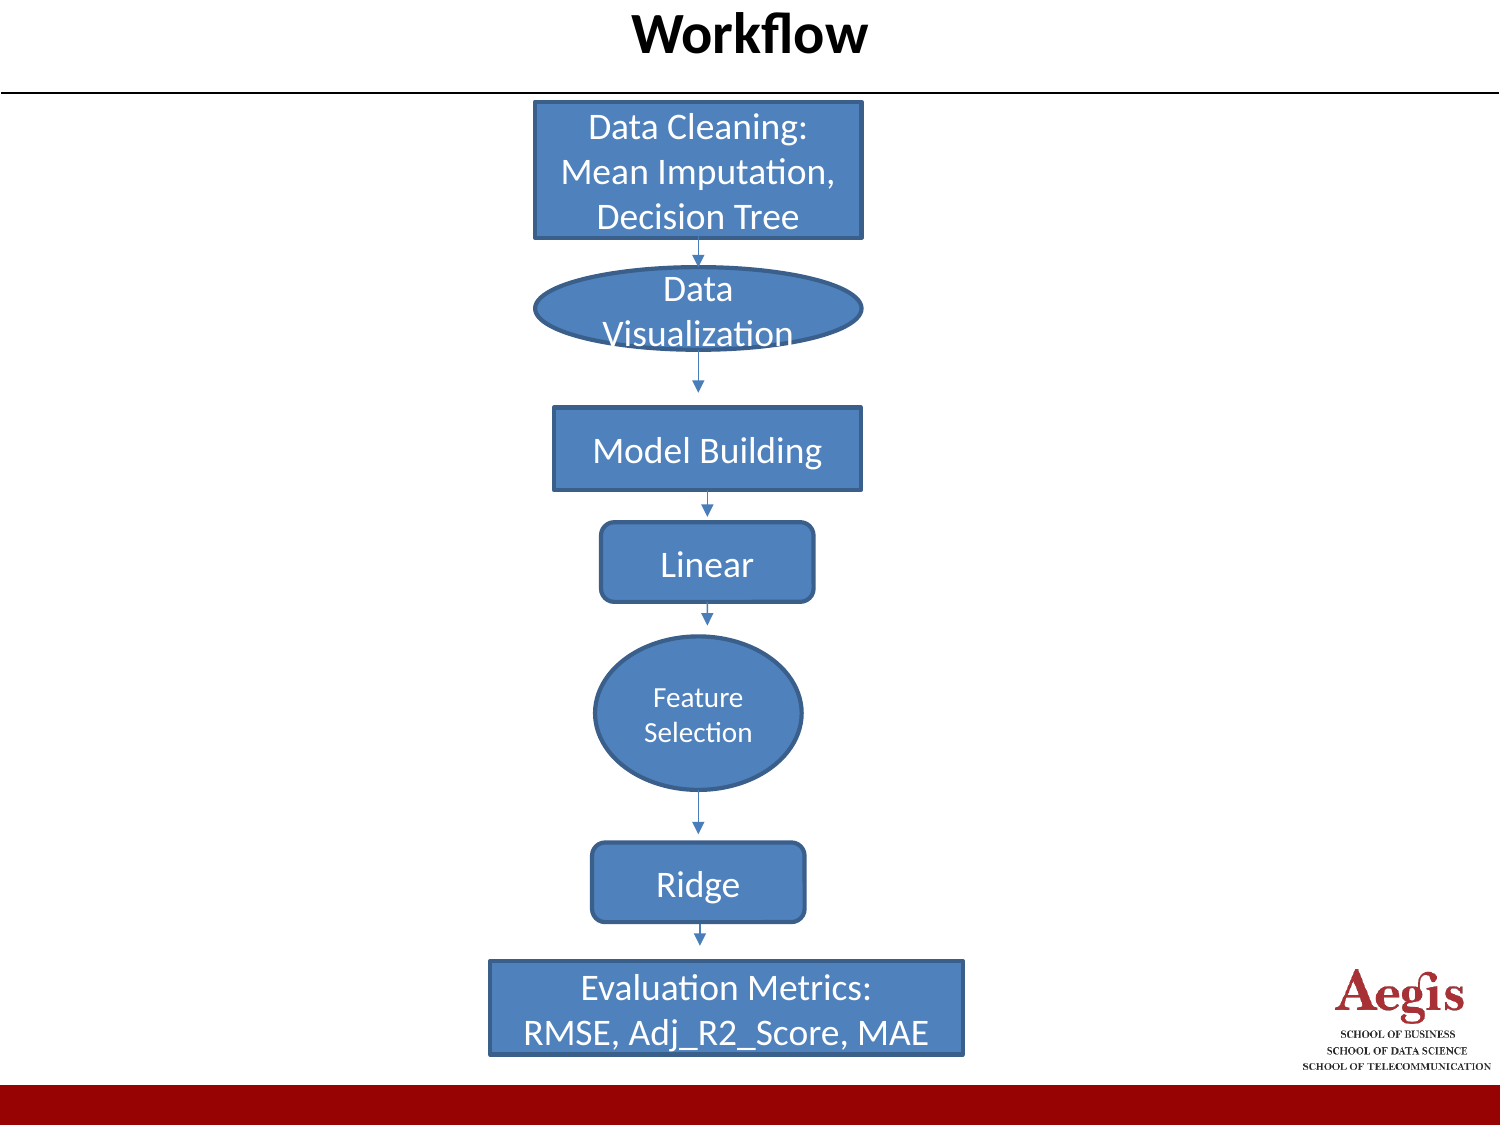

| Workflow |
| --- |
Data Cleaning:
Mean Imputation,
Decision Tree
Data Visualization
Model Building
Linear
Feature Selection
Ridge
Evaluation Metrics:
RMSE, Adj_R2_Score, MAE